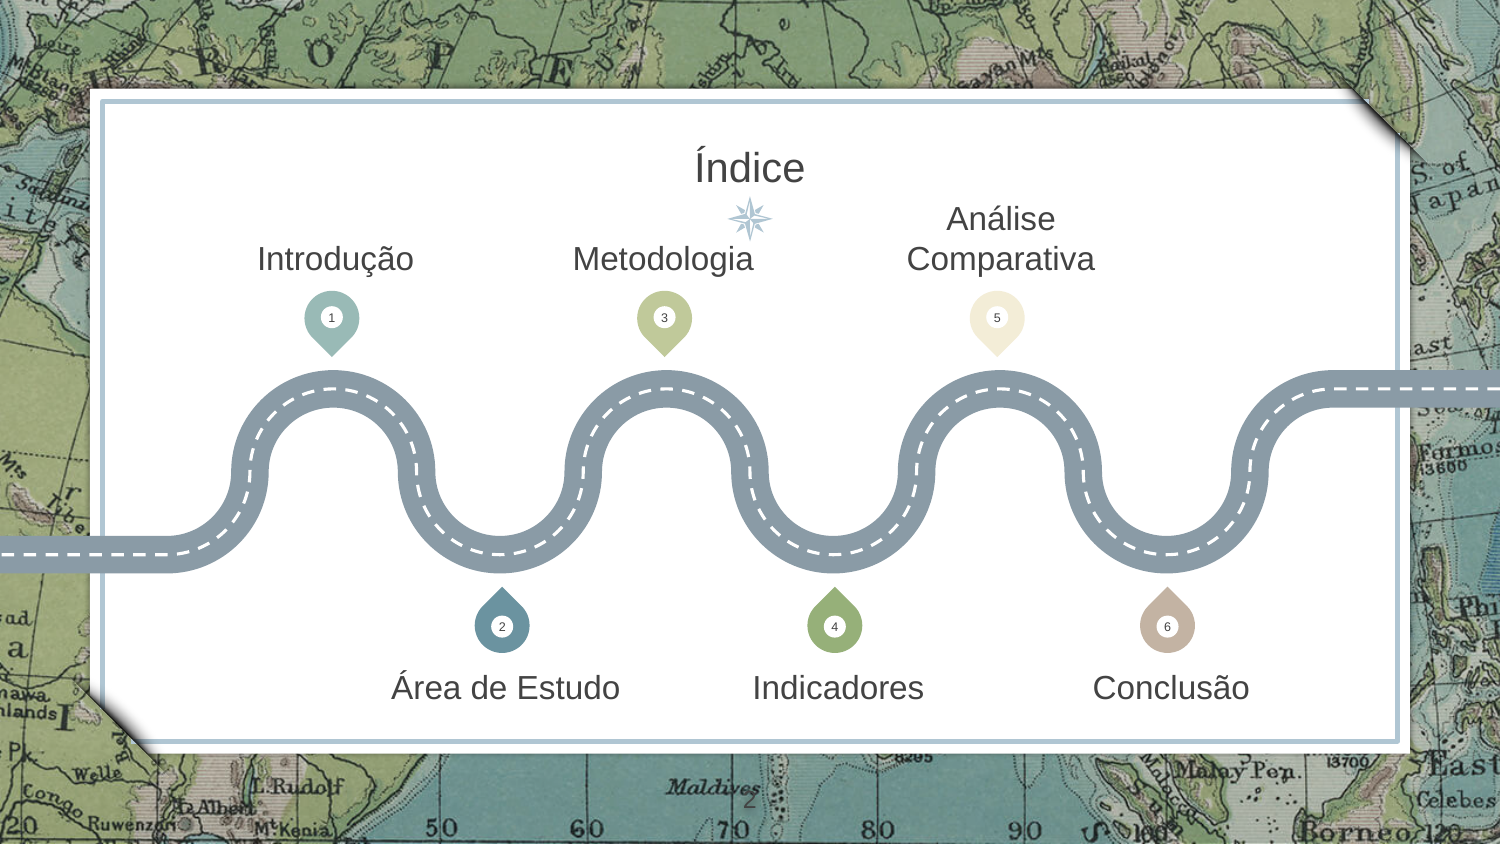

# Índice
Introdução
Metodologia
Análise Comparativa

1

3

5

2

4

6
Área de Estudo
Indicadores
Conclusão
2